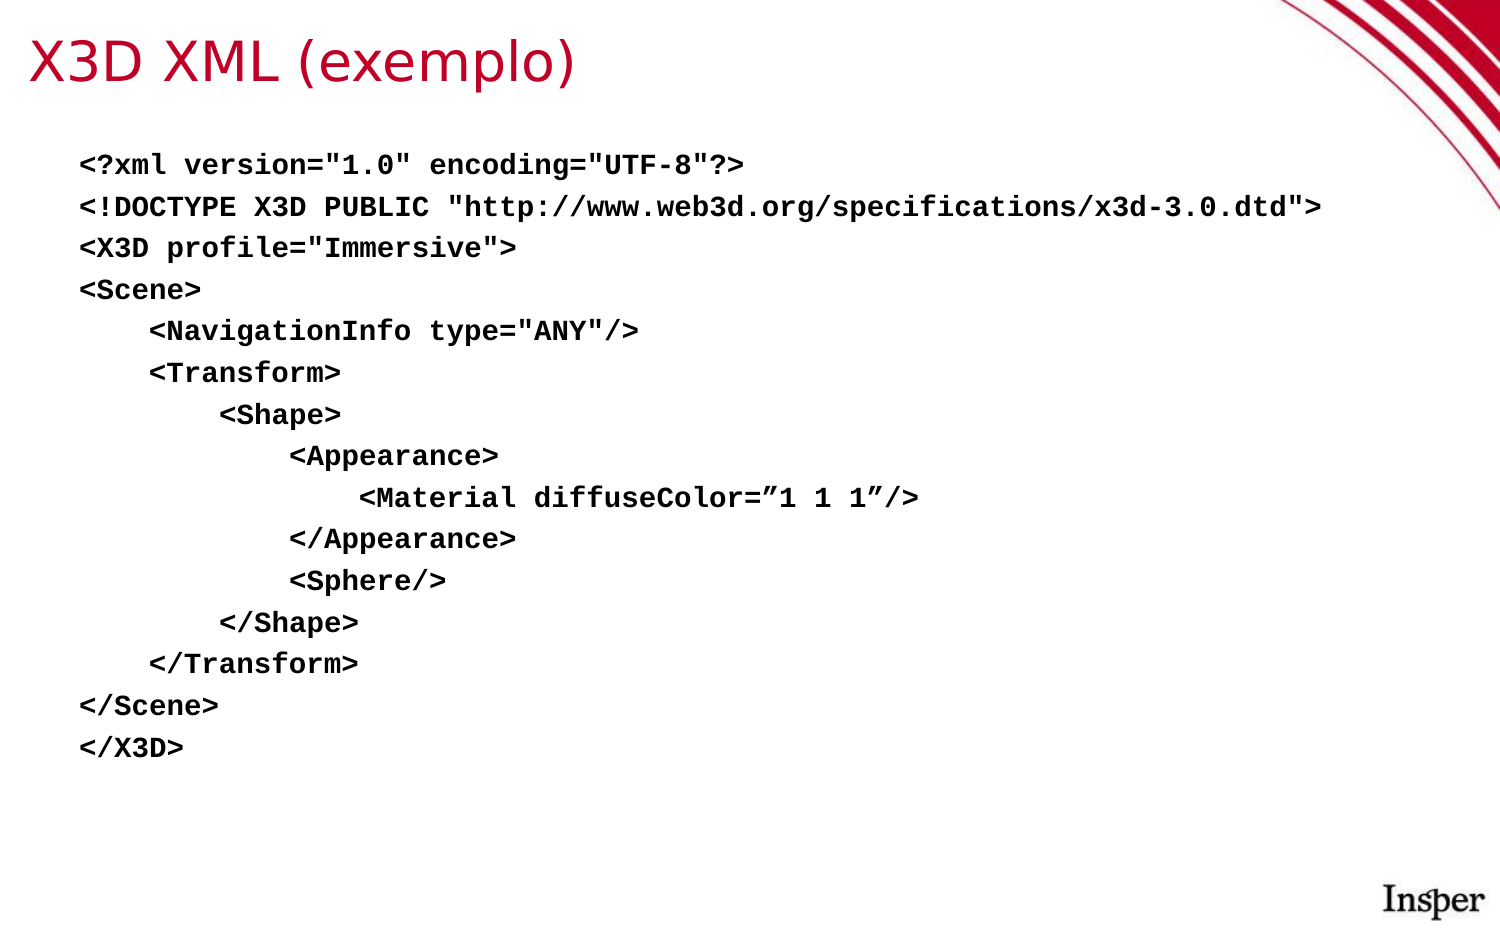

# X3D XML (exemplo)
<?xml version="1.0" encoding="UTF-8"?>
<!DOCTYPE X3D PUBLIC "http://www.web3d.org/specifications/x3d-3.0.dtd">
<X3D profile="Immersive">
<Scene>
    <NavigationInfo type="ANY"/>
    <Transform>
        <Shape>
            <Appearance>
                <Material diffuseColor=”1 1 1”/>
            </Appearance>
            <Sphere/>
        </Shape>
    </Transform>
</Scene>
</X3D>